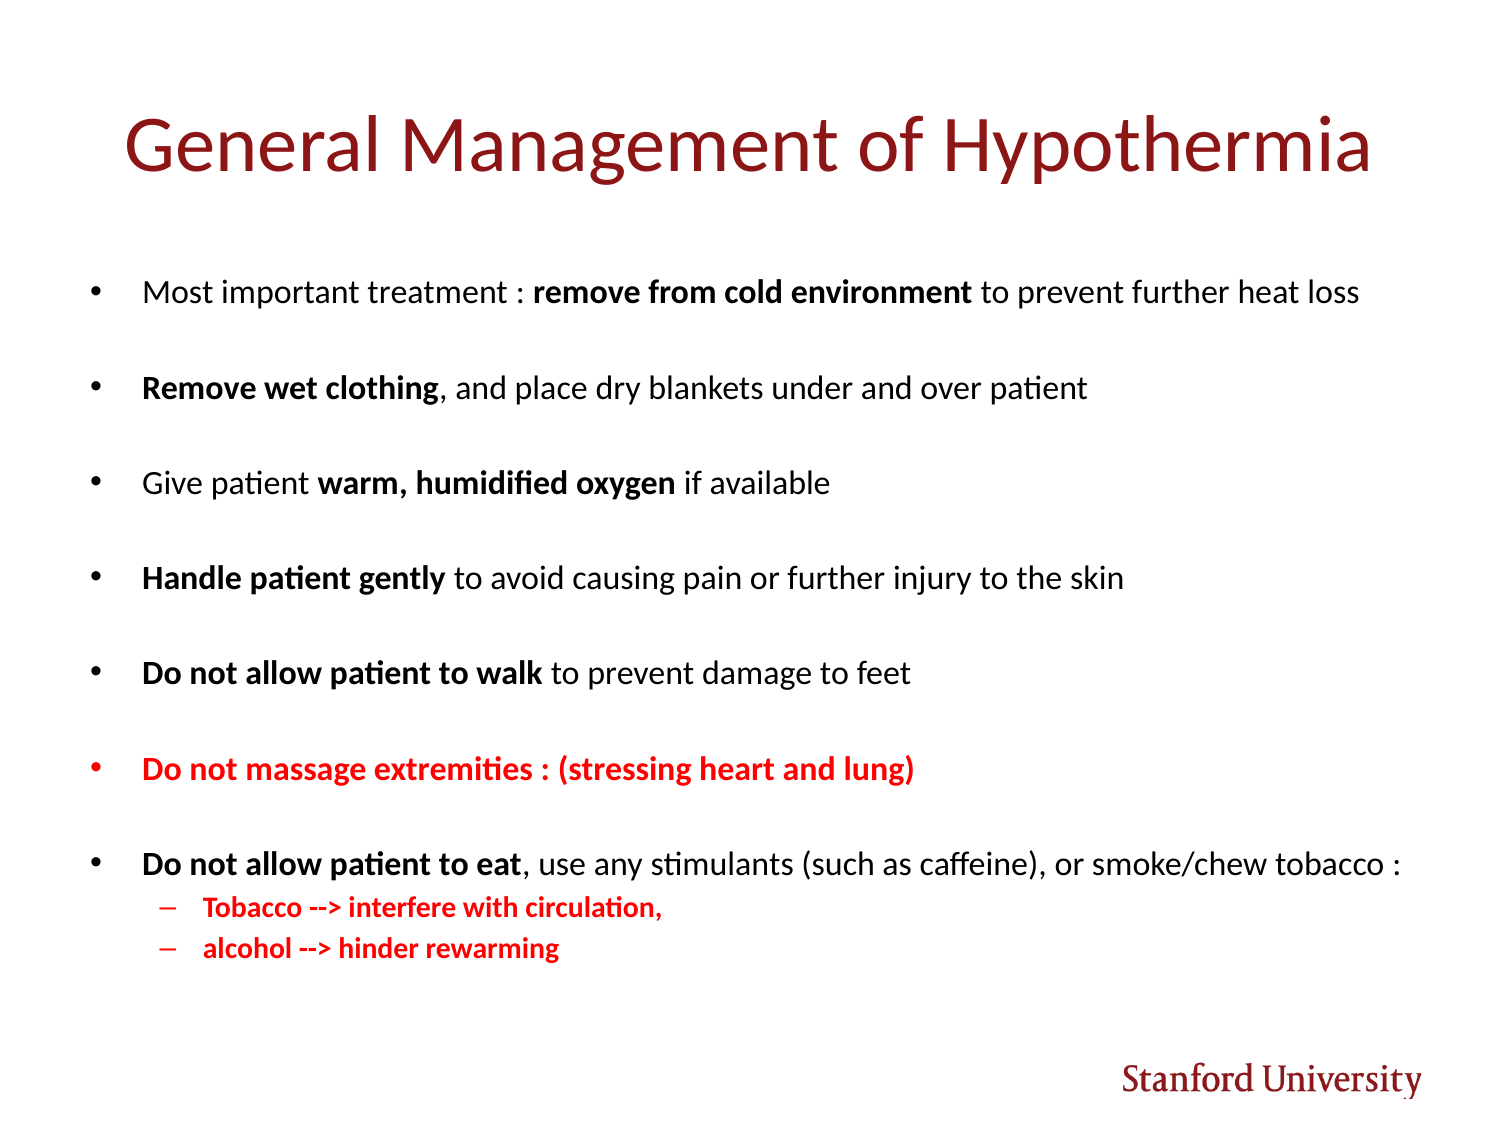

# General Management of Hypothermia
Most important treatment : remove from cold environment to prevent further heat loss

Remove wet clothing, and place dry blankets under and over patient

Give patient warm, humidified oxygen if available

Handle patient gently to avoid causing pain or further injury to the skin

Do not allow patient to walk to prevent damage to feet

Do not massage extremities : (stressing heart and lung)

Do not allow patient to eat, use any stimulants (such as caffeine), or smoke/chew tobacco :
Tobacco --> interfere with circulation,
alcohol --> hinder rewarming